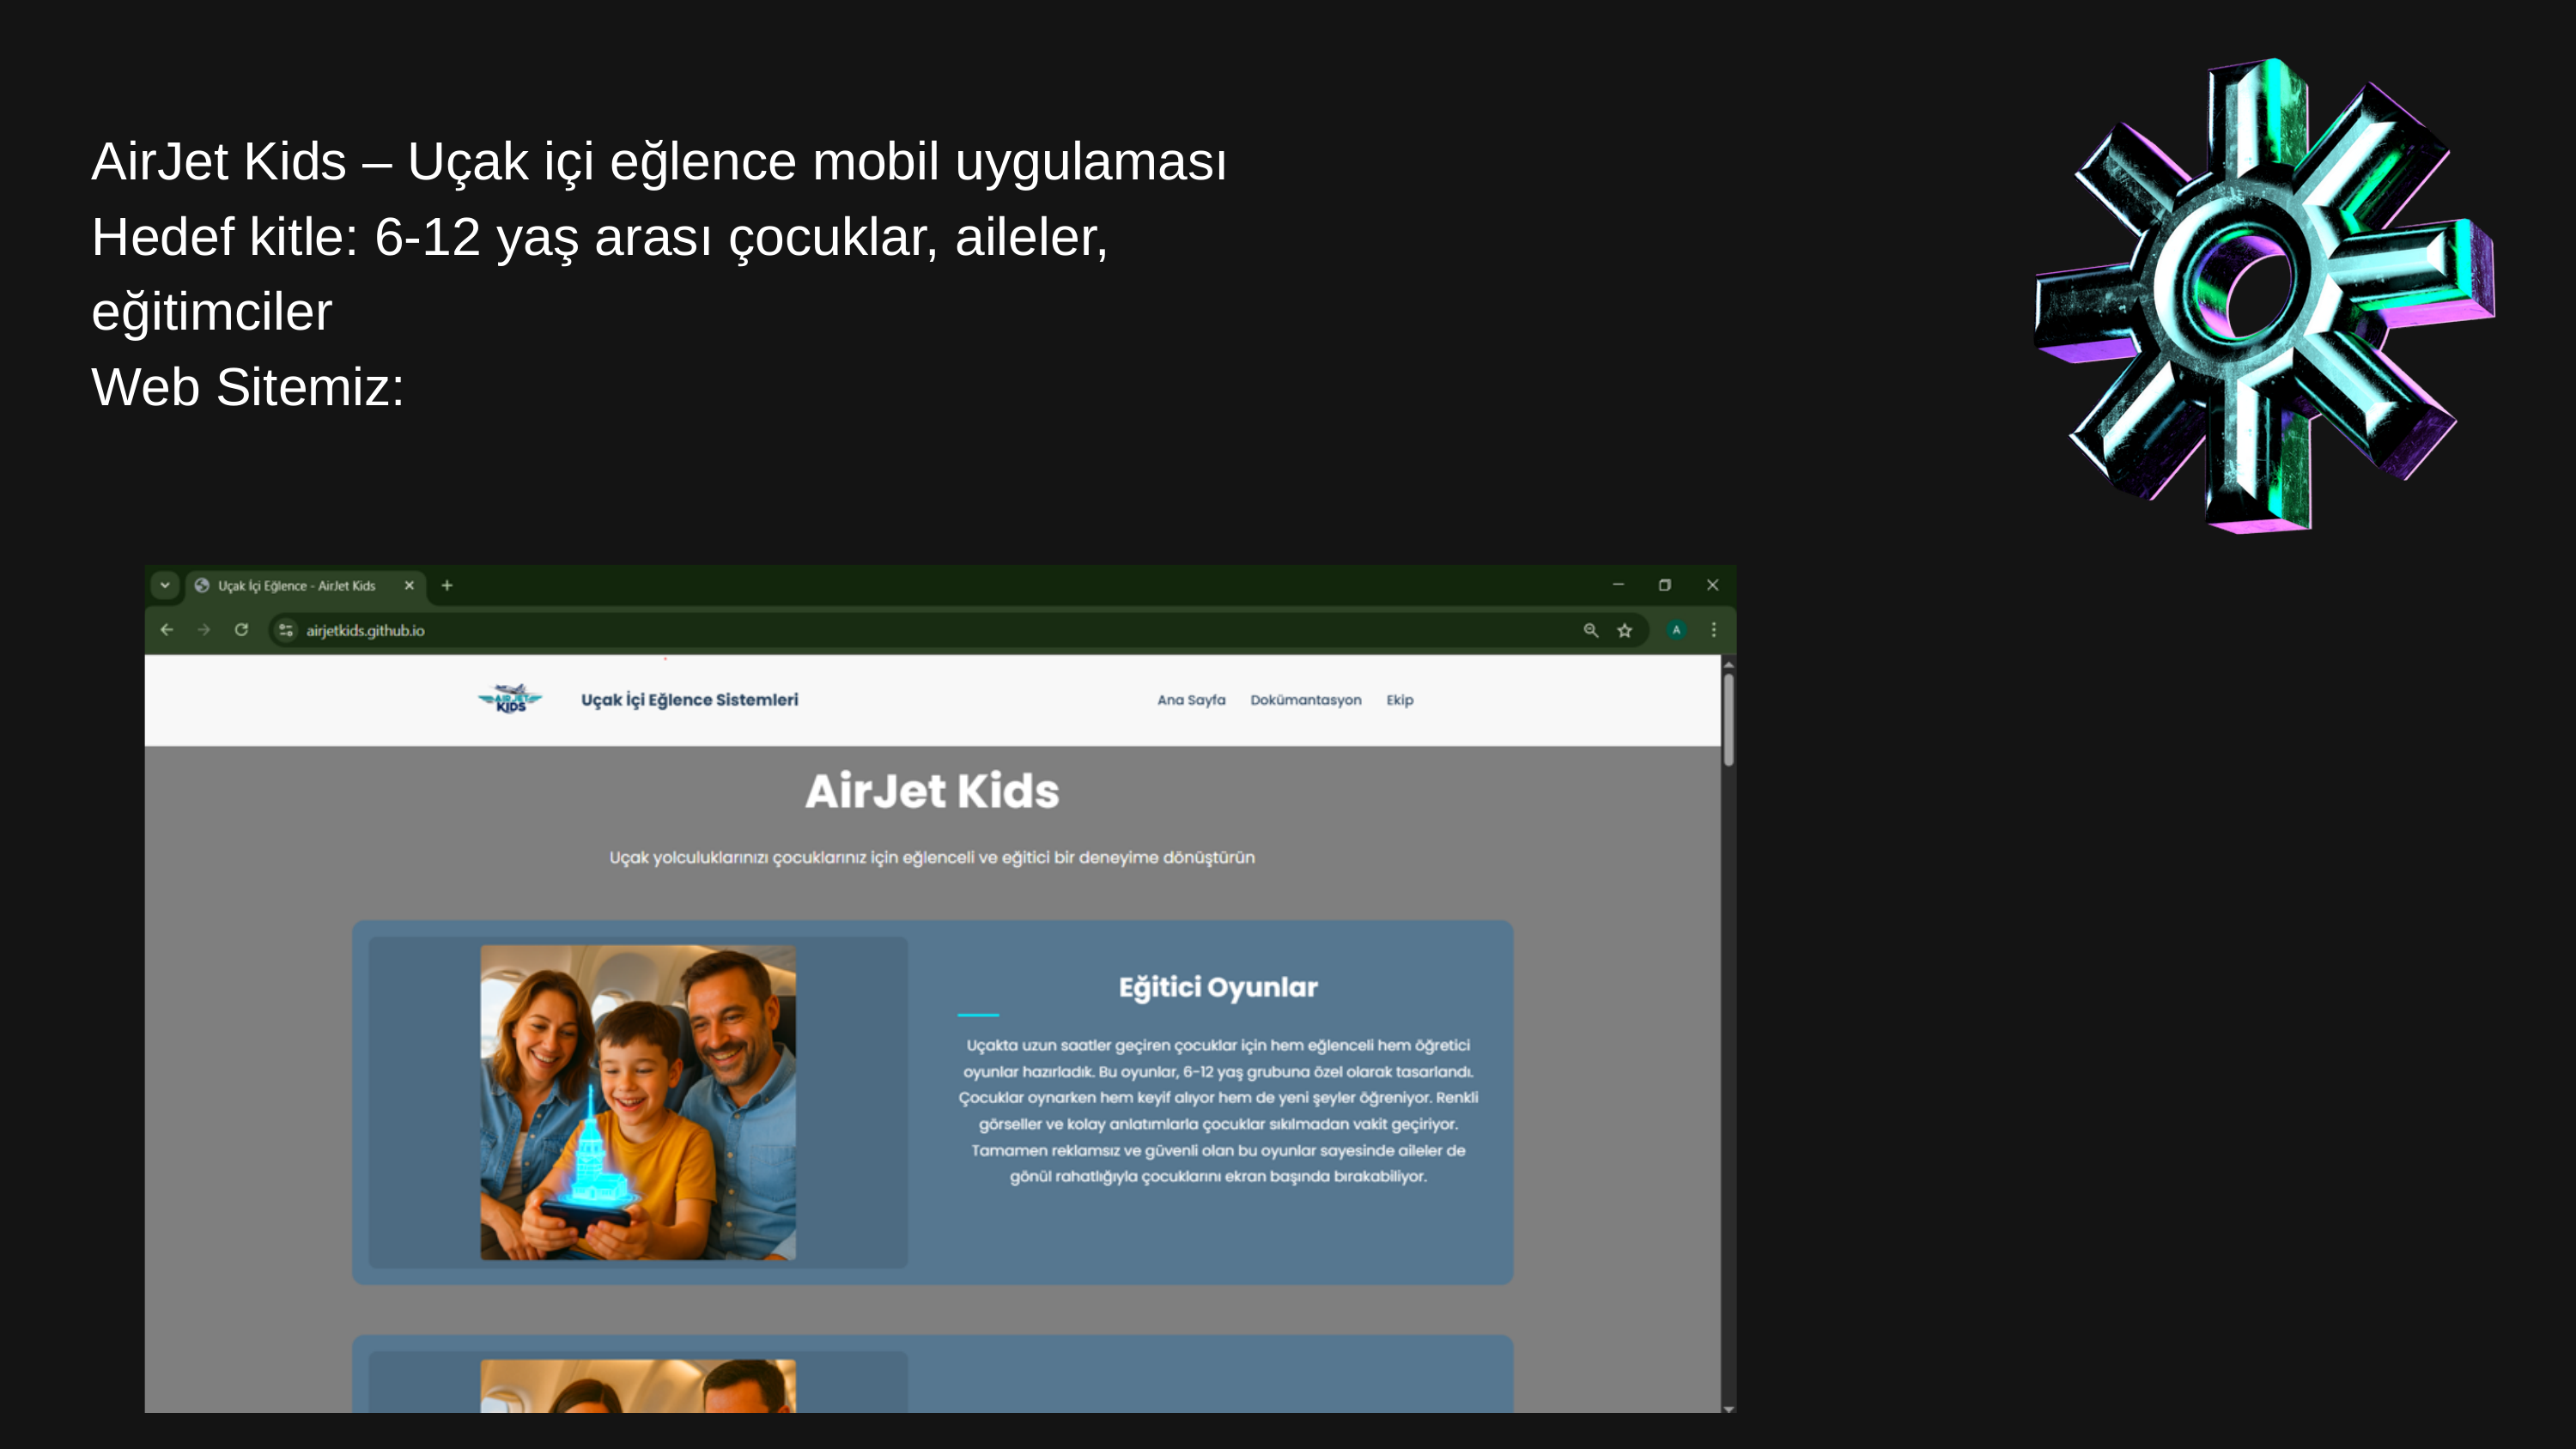

AirJet Kids – Uçak içi eğlence mobil uygulaması
Hedef kitle: 6-12 yaş arası çocuklar, aileler, eğitimciler
Web Sitemiz: